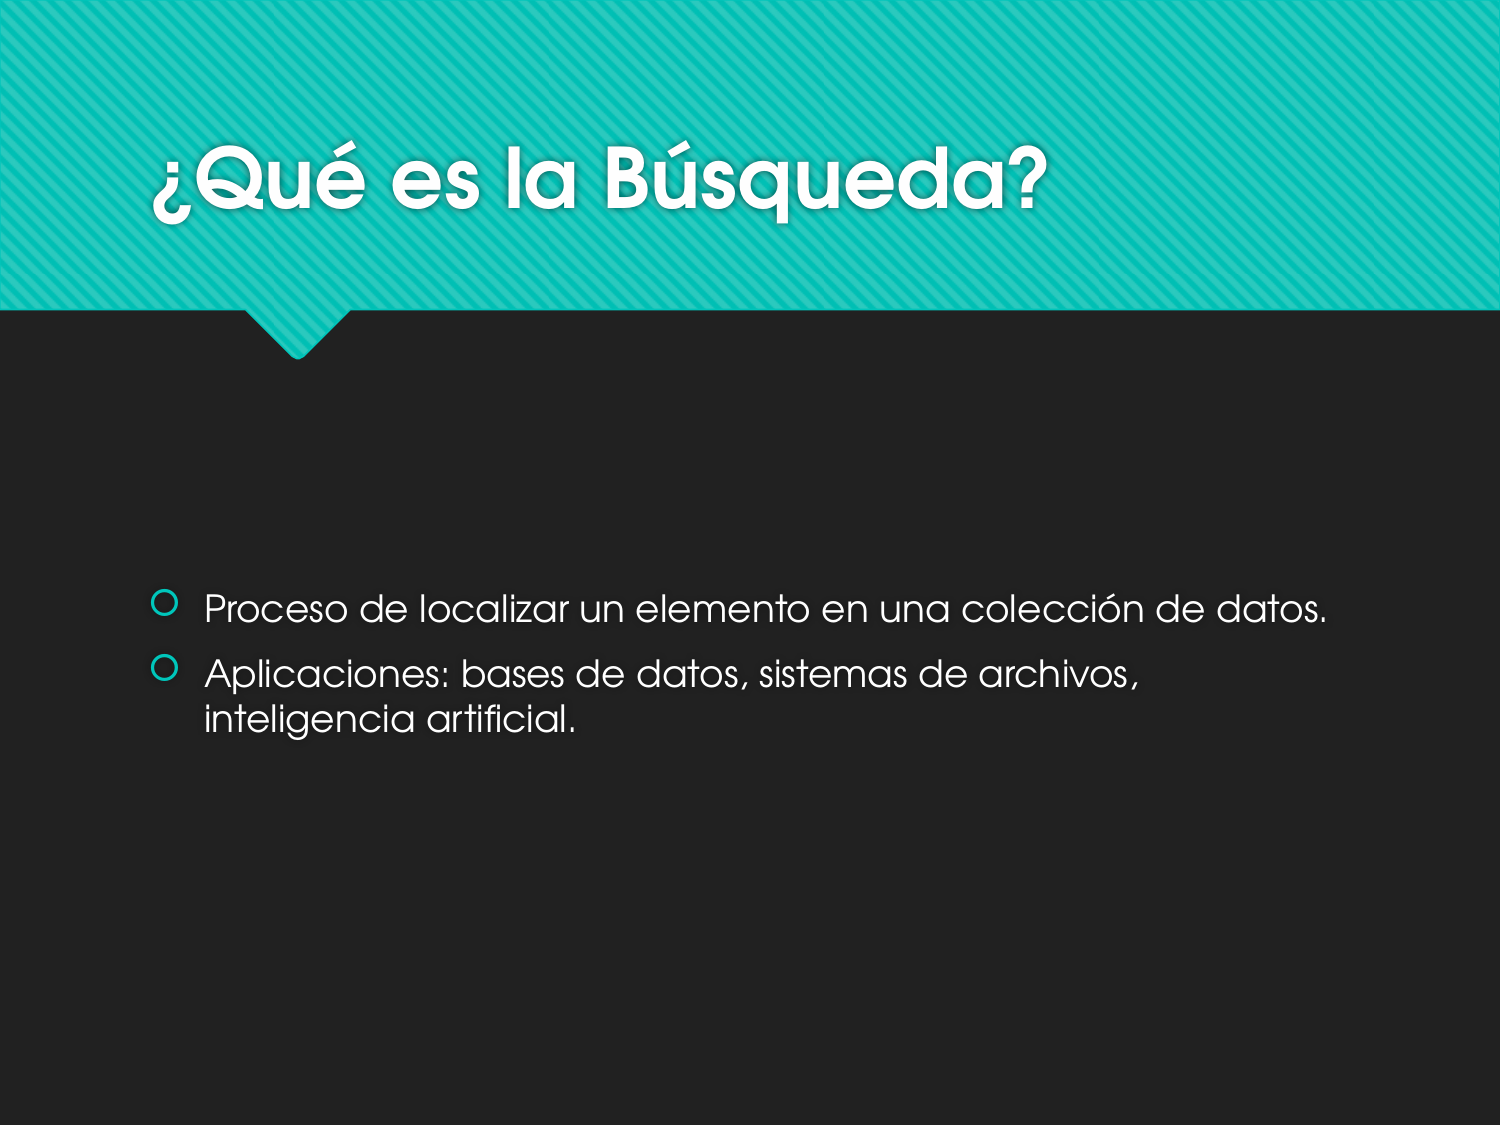

# ¿Qué es la Búsqueda?
Proceso de localizar un elemento en una colección de datos.
Aplicaciones: bases de datos, sistemas de archivos, inteligencia artificial.